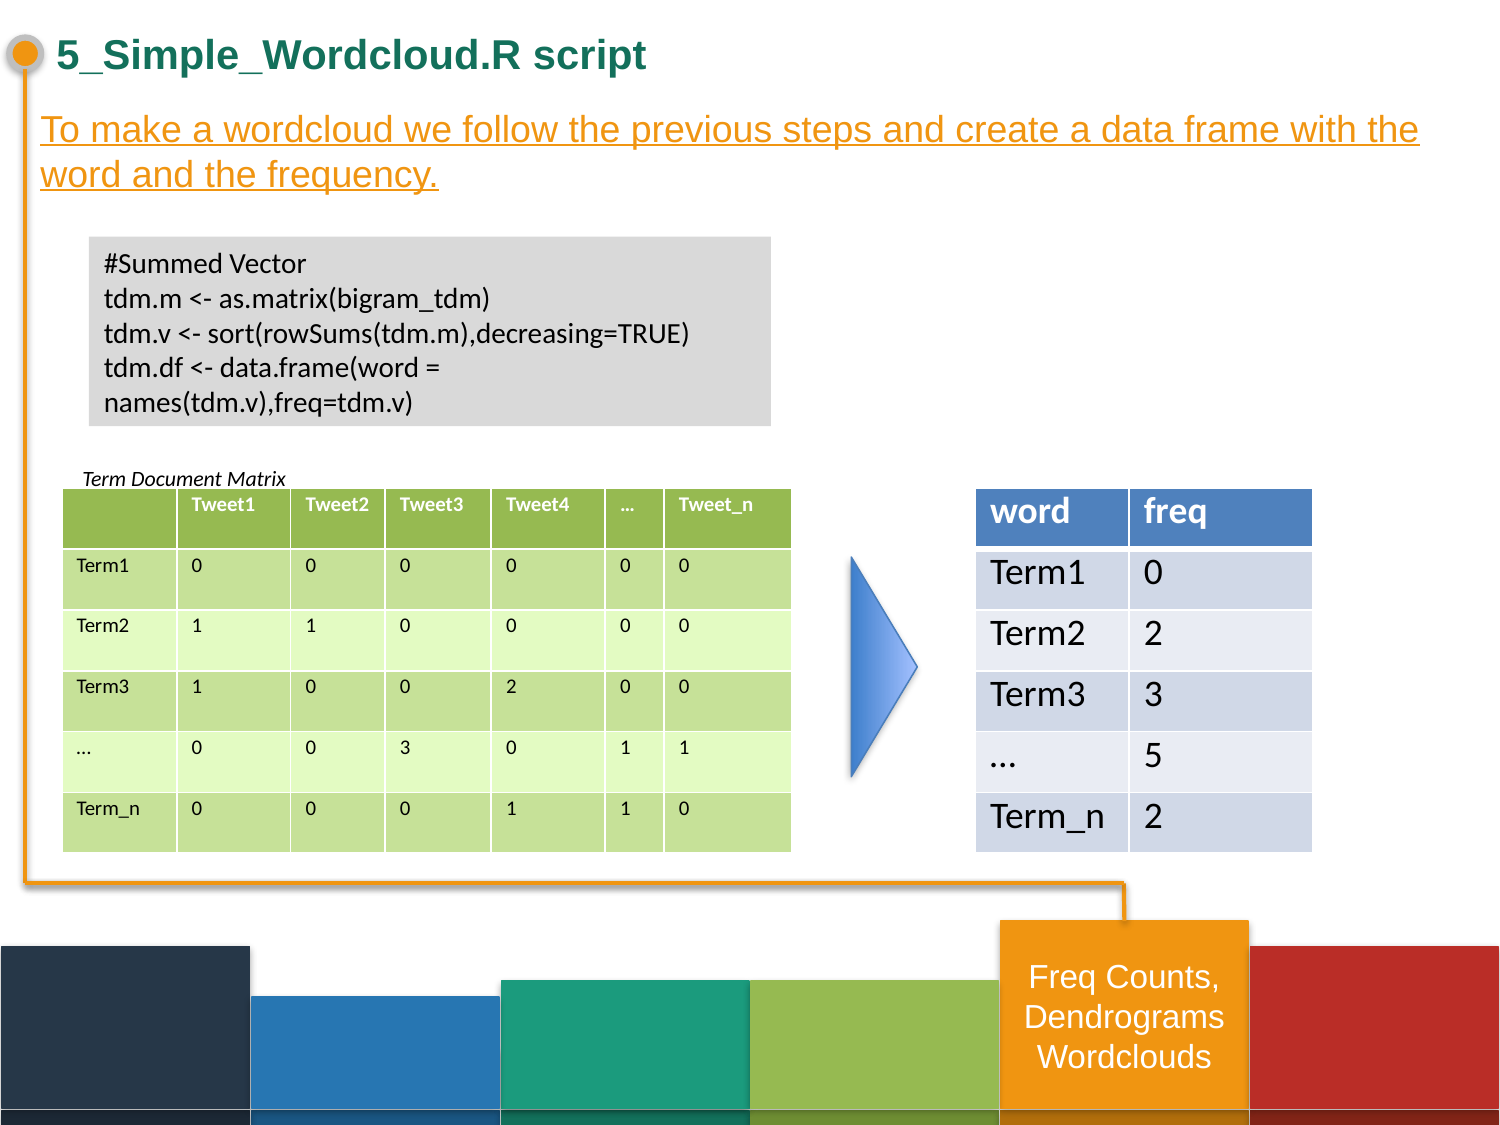

# 5_Simple_Wordcloud.R script

To make a wordcloud we follow the previous steps and create a data frame with the word and the frequency.
#Summed Vector
tdm.m <- as.matrix(bigram_tdm)
tdm.v <- sort(rowSums(tdm.m),decreasing=TRUE)
tdm.df <- data.frame(word = names(tdm.v),freq=tdm.v)
Term Document Matrix
|  | Tweet1 | Tweet2 | Tweet3 | Tweet4 | … | Tweet\_n |
| --- | --- | --- | --- | --- | --- | --- |
| Term1 | 0 | 0 | 0 | 0 | 0 | 0 |
| Term2 | 1 | 1 | 0 | 0 | 0 | 0 |
| Term3 | 1 | 0 | 0 | 2 | 0 | 0 |
| … | 0 | 0 | 3 | 0 | 1 | 1 |
| Term\_n | 0 | 0 | 0 | 1 | 1 | 0 |
| word | freq |
| --- | --- |
| Term1 | 0 |
| Term2 | 2 |
| Term3 | 3 |
| … | 5 |
| Term\_n | 2 |
Setup

Freq Counts, Dendrograms
Wordclouds